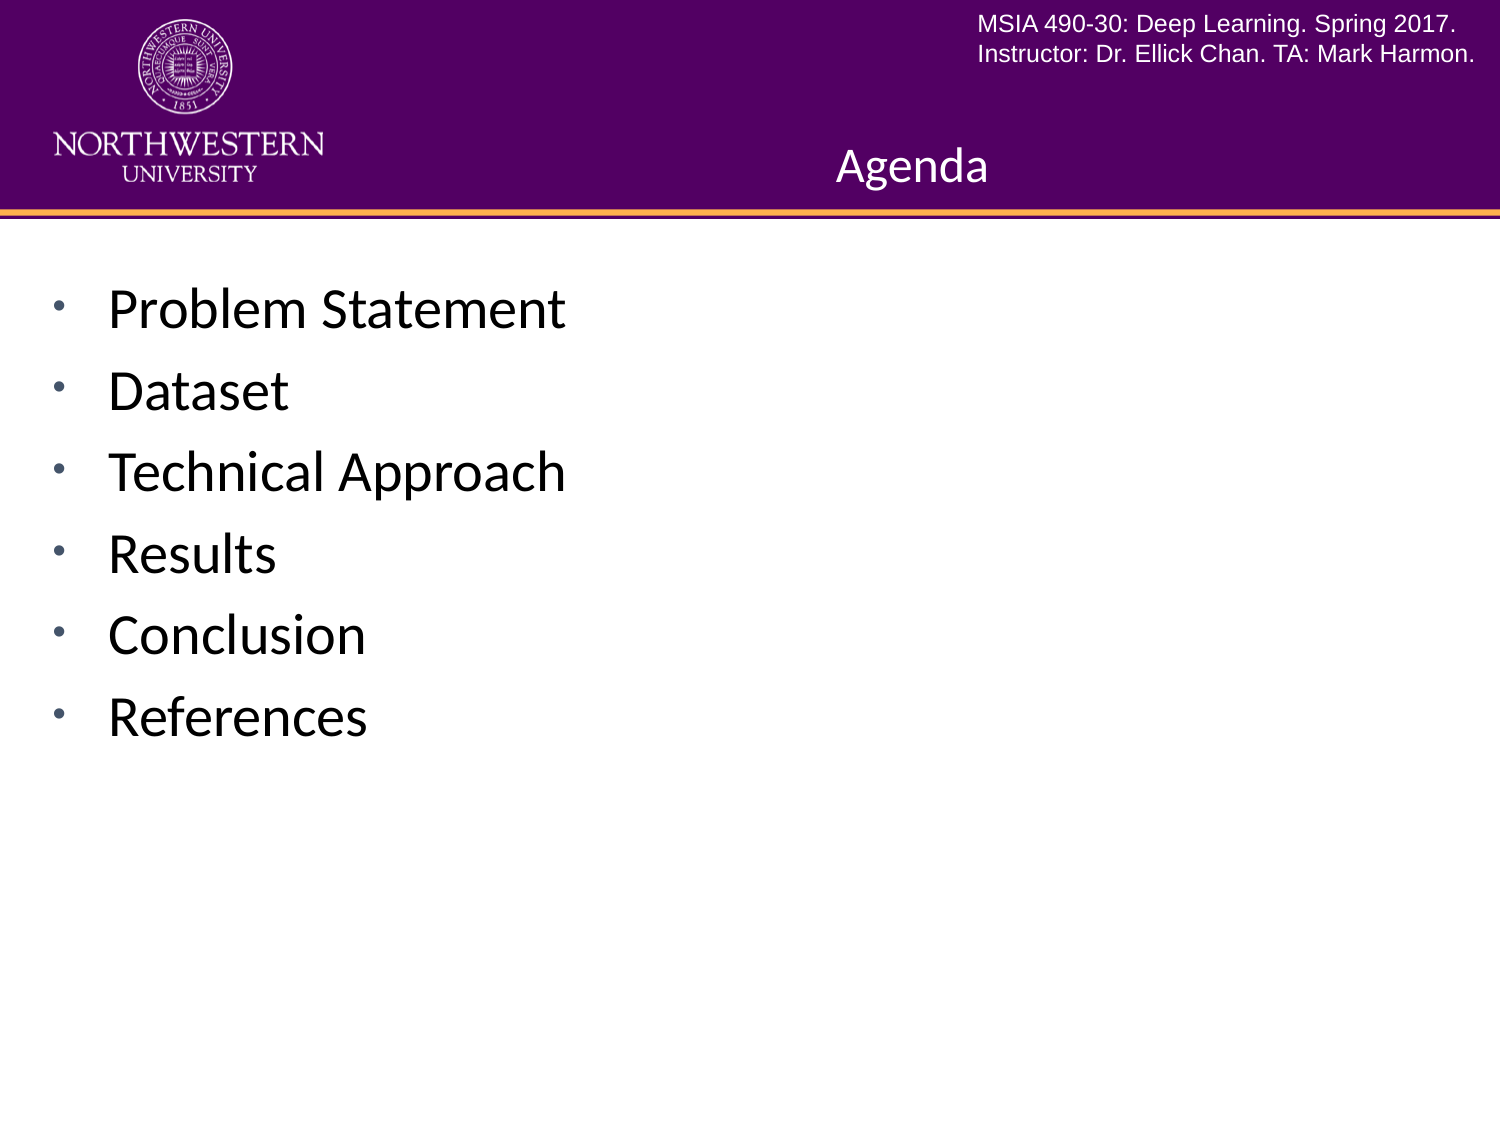

# Agenda
Problem Statement
Dataset
Technical Approach
Results
Conclusion
References